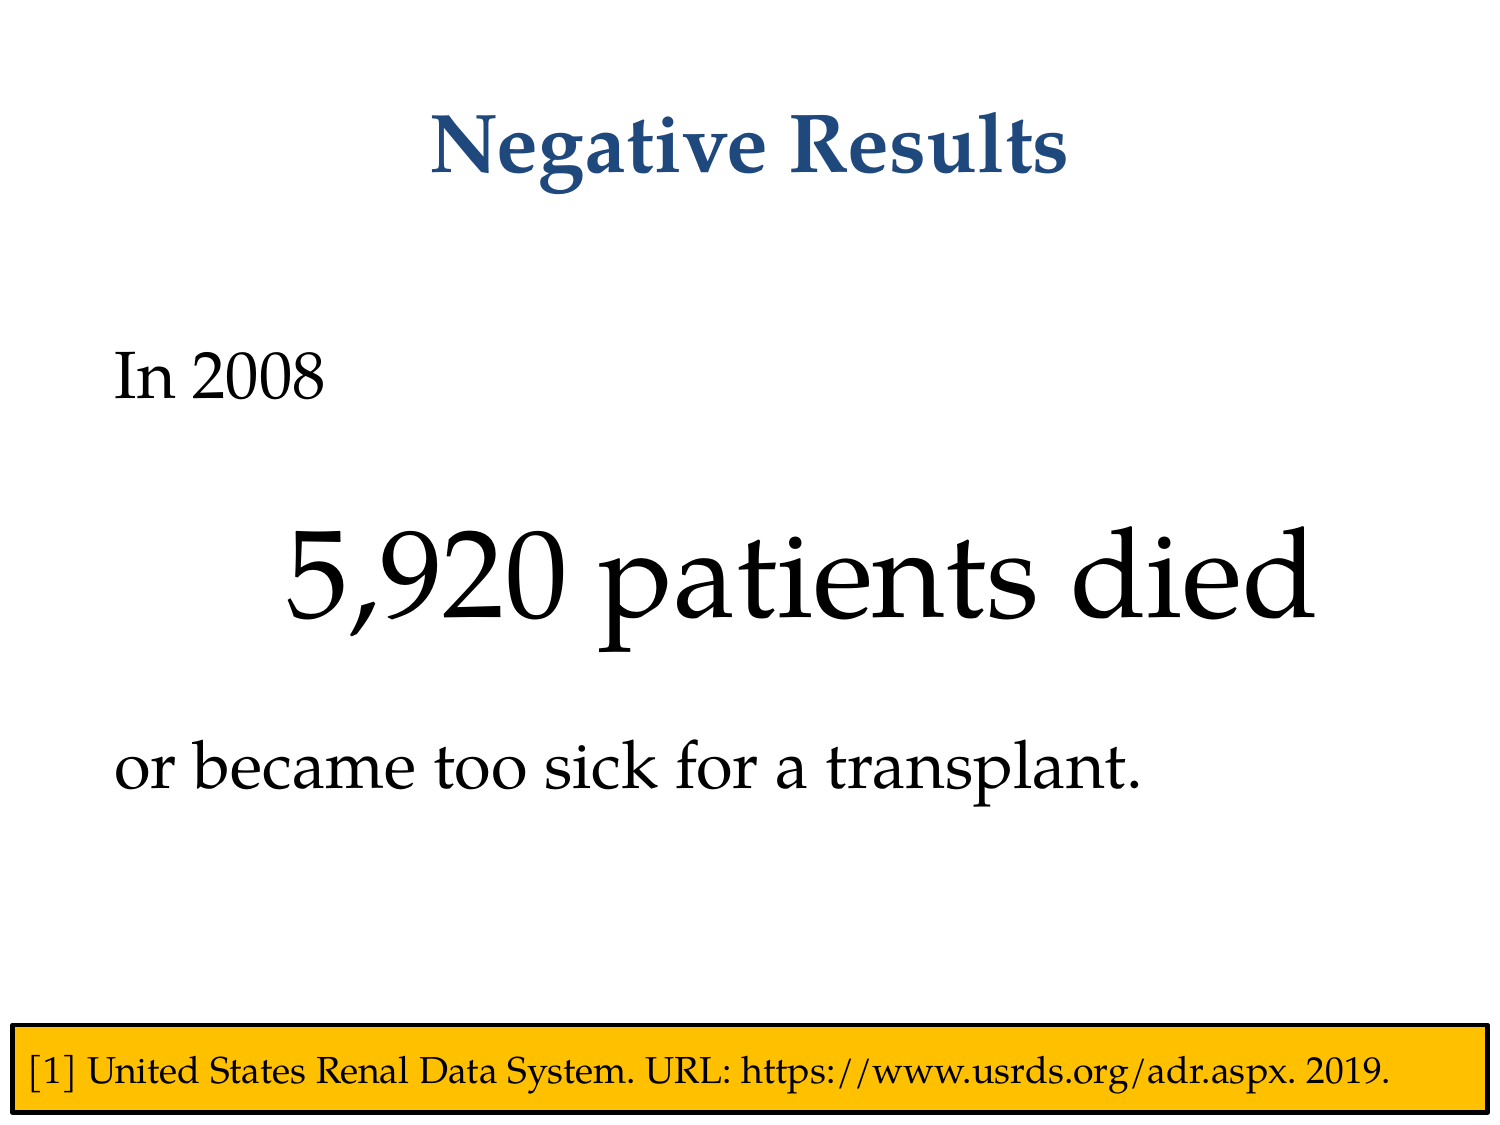

# Negative Results
In 2008

	5,920 patients died

or became too sick for a transplant.
[1] United States Renal Data System. URL: https://www.usrds.org/adr.aspx. 2019.
4/29/2019
Zeng Yuxiang (yzengal@connect.ust.hk)
8